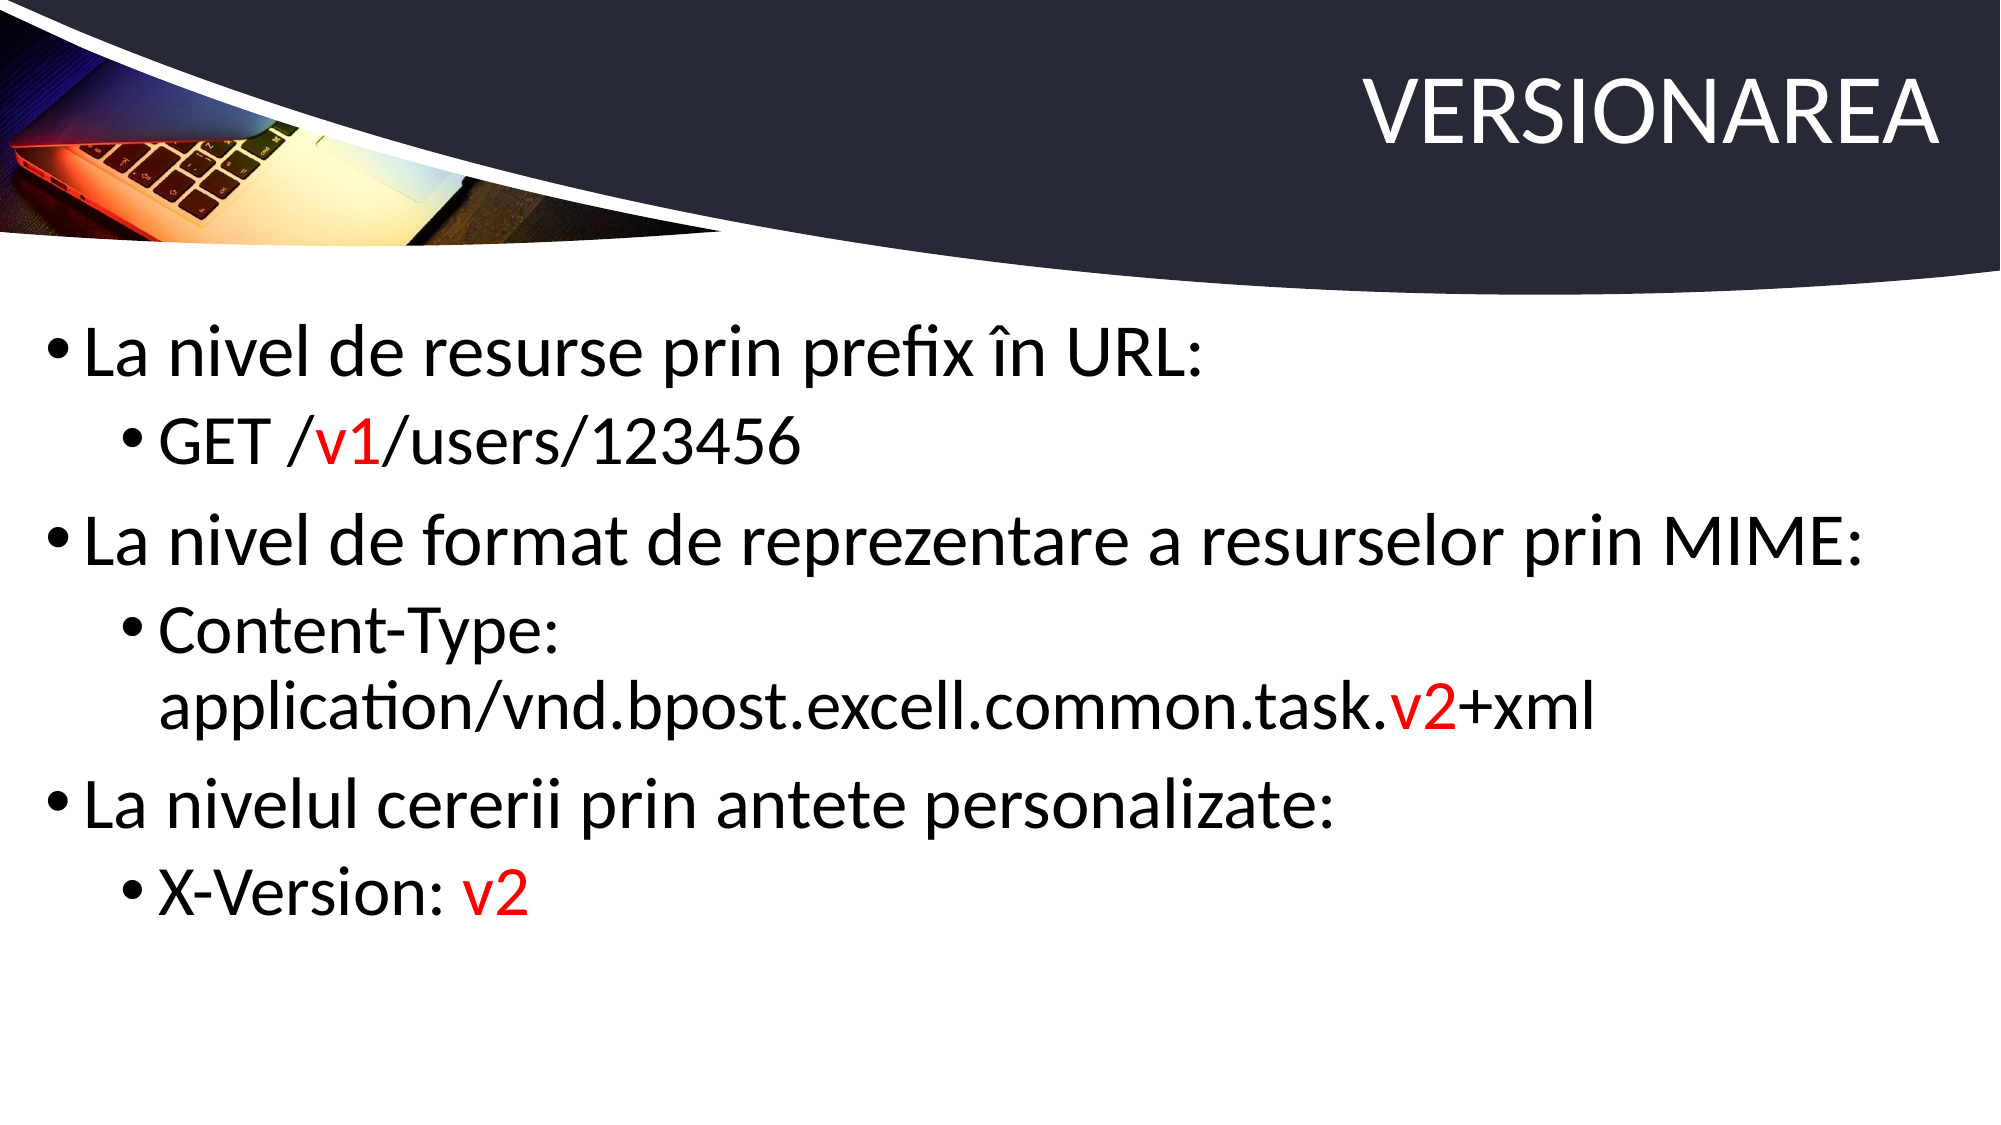

# Versionarea
La nivel de resurse prin prefix în URL:
GET /v1/users/123456
La nivel de format de reprezentare a resurselor prin MIME:
Content-Type: application/vnd.bpost.excell.common.task.v2+xml
La nivelul cererii prin antete personalizate:
X-Version: v2